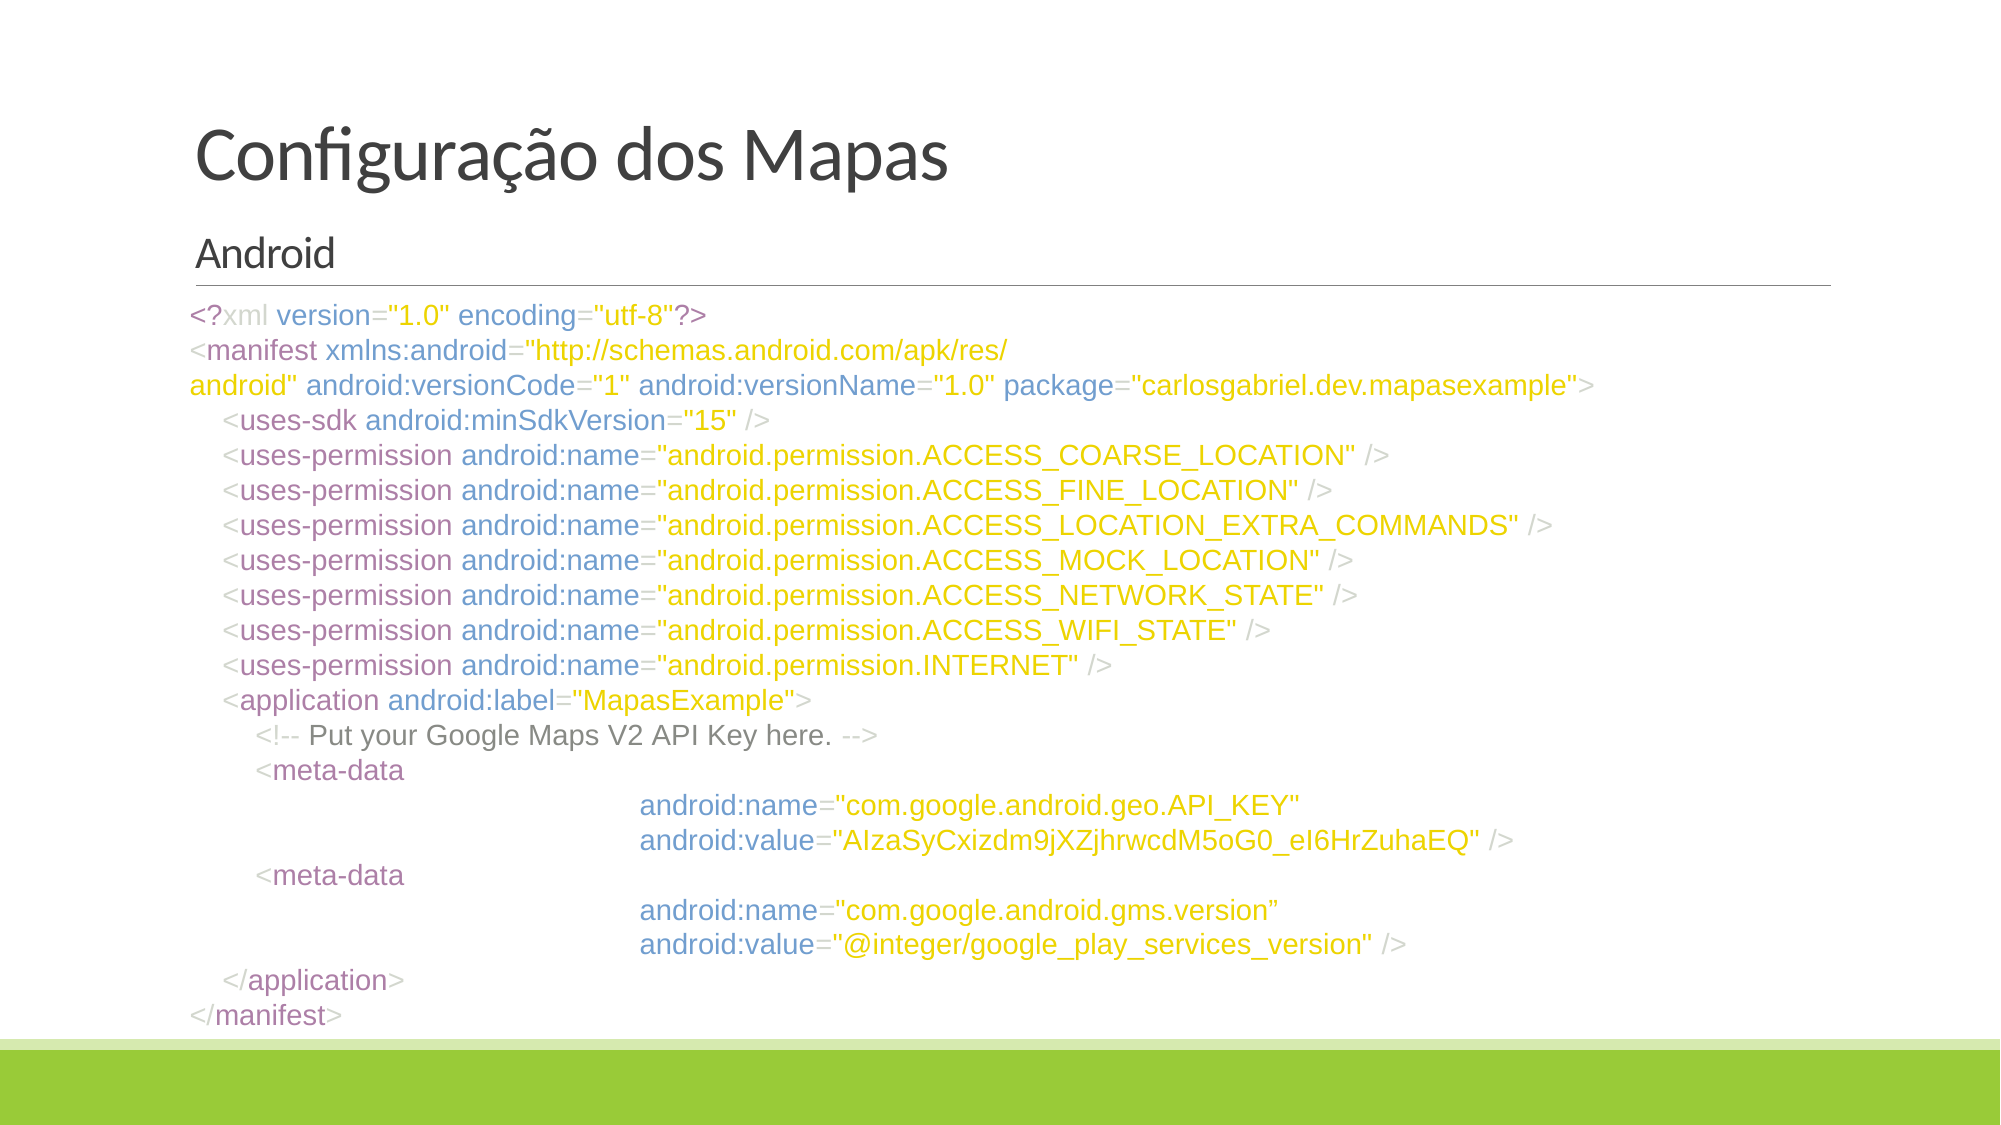

# Configuração dos Mapas Android
<?xml version="1.0" encoding="utf-8"?>
<manifest xmlns:android="http://schemas.android.com/apk/res/android" android:versionCode="1" android:versionName="1.0" package="carlosgabriel.dev.mapasexample">
    <uses-sdk android:minSdkVersion="15" />
    <uses-permission android:name="android.permission.ACCESS_COARSE_LOCATION" />
    <uses-permission android:name="android.permission.ACCESS_FINE_LOCATION" />
    <uses-permission android:name="android.permission.ACCESS_LOCATION_EXTRA_COMMANDS" />
    <uses-permission android:name="android.permission.ACCESS_MOCK_LOCATION" />
    <uses-permission android:name="android.permission.ACCESS_NETWORK_STATE" />
    <uses-permission android:name="android.permission.ACCESS_WIFI_STATE" />
    <uses-permission android:name="android.permission.INTERNET" />
    <application android:label="MapasExample">
        <!-- Put your Google Maps V2 API Key here. -->
        <meta-data
			android:name="com.google.android.geo.API_KEY"
			android:value="AIzaSyCxizdm9jXZjhrwcdM5oG0_eI6HrZuhaEQ" />
        <meta-data
			android:name="com.google.android.gms.version”
			android:value="@integer/google_play_services_version" />
    </application>
</manifest>